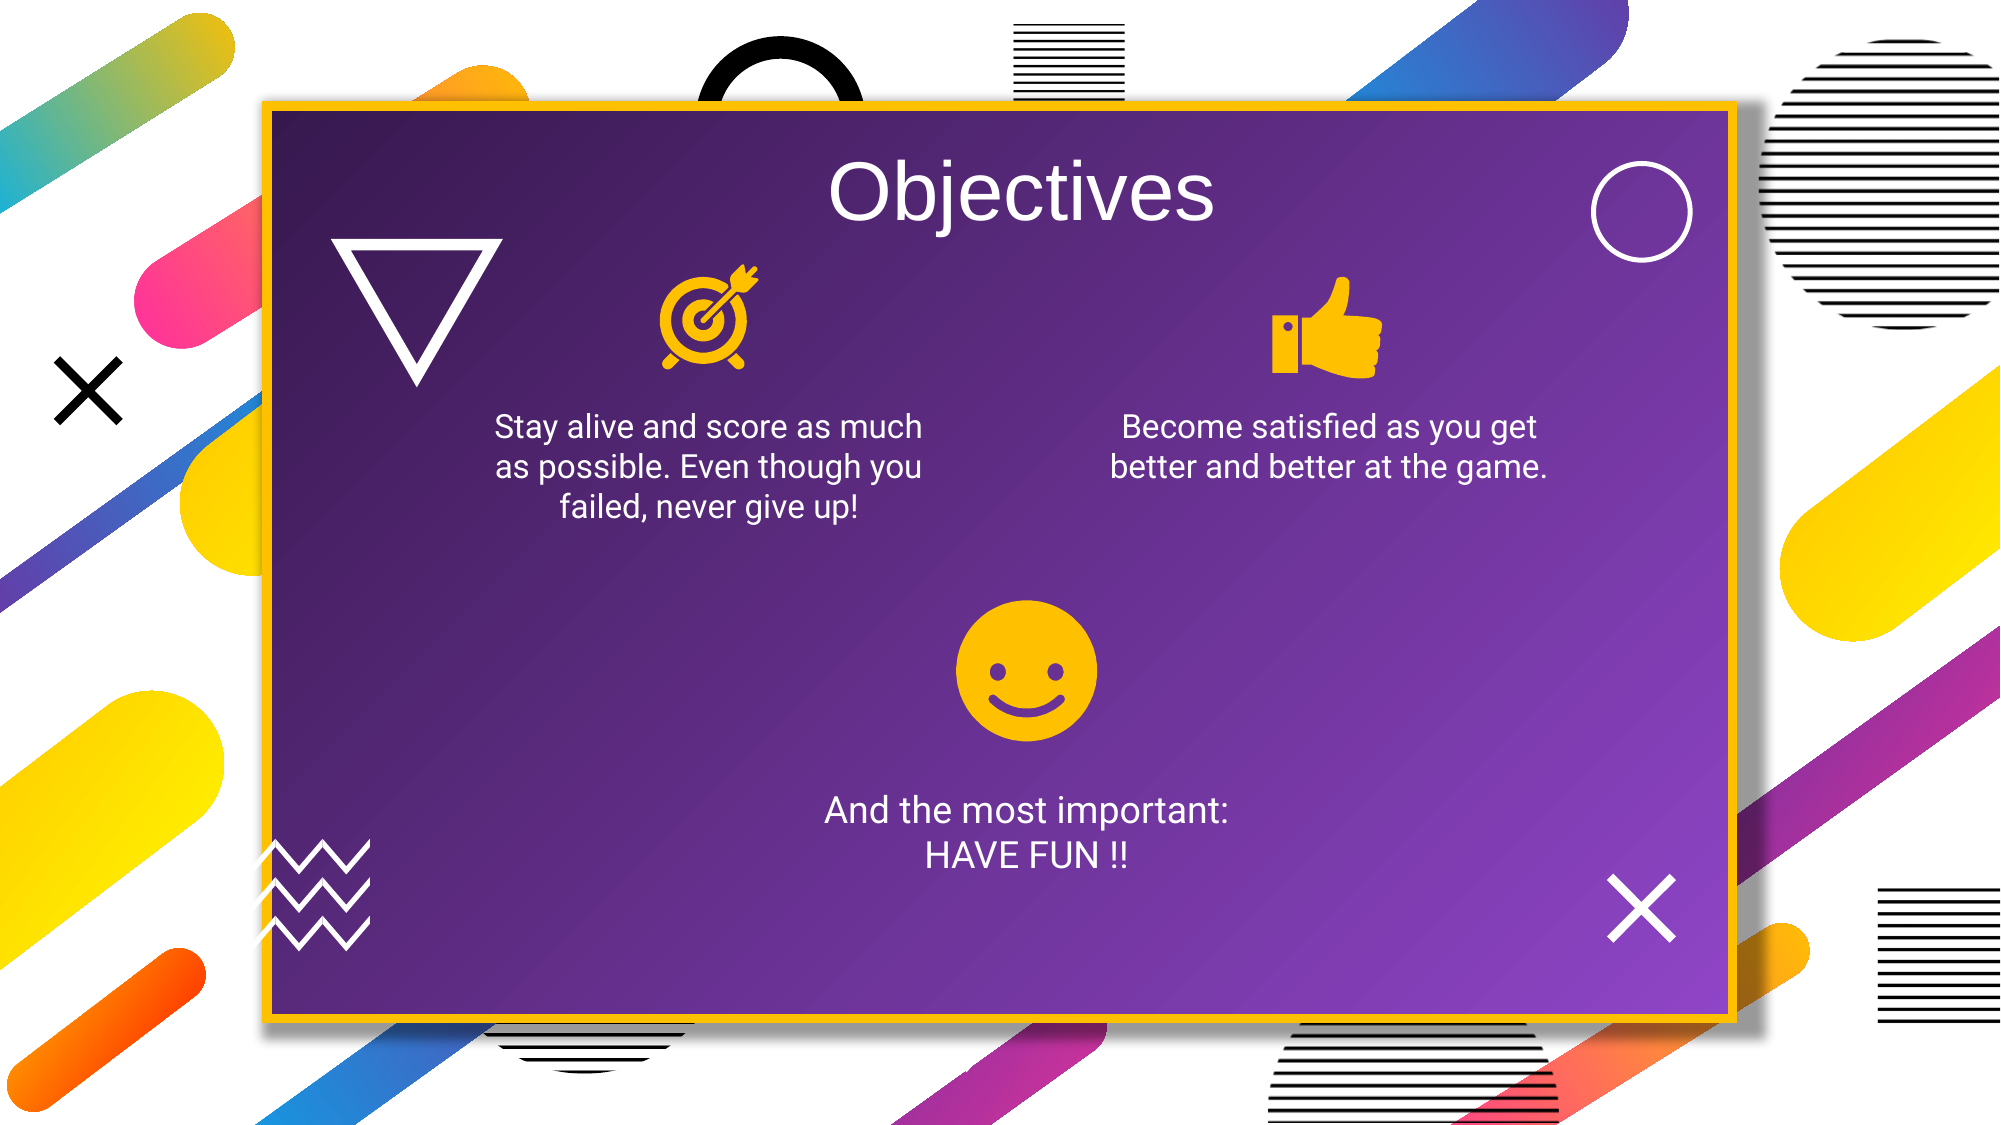

Slidehood.com
Objectives

Stay alive and score as much as possible. Even though you failed, never give up!
Become satisfied as you get better and better at the game.

And the most important:
HAVE FUN !!